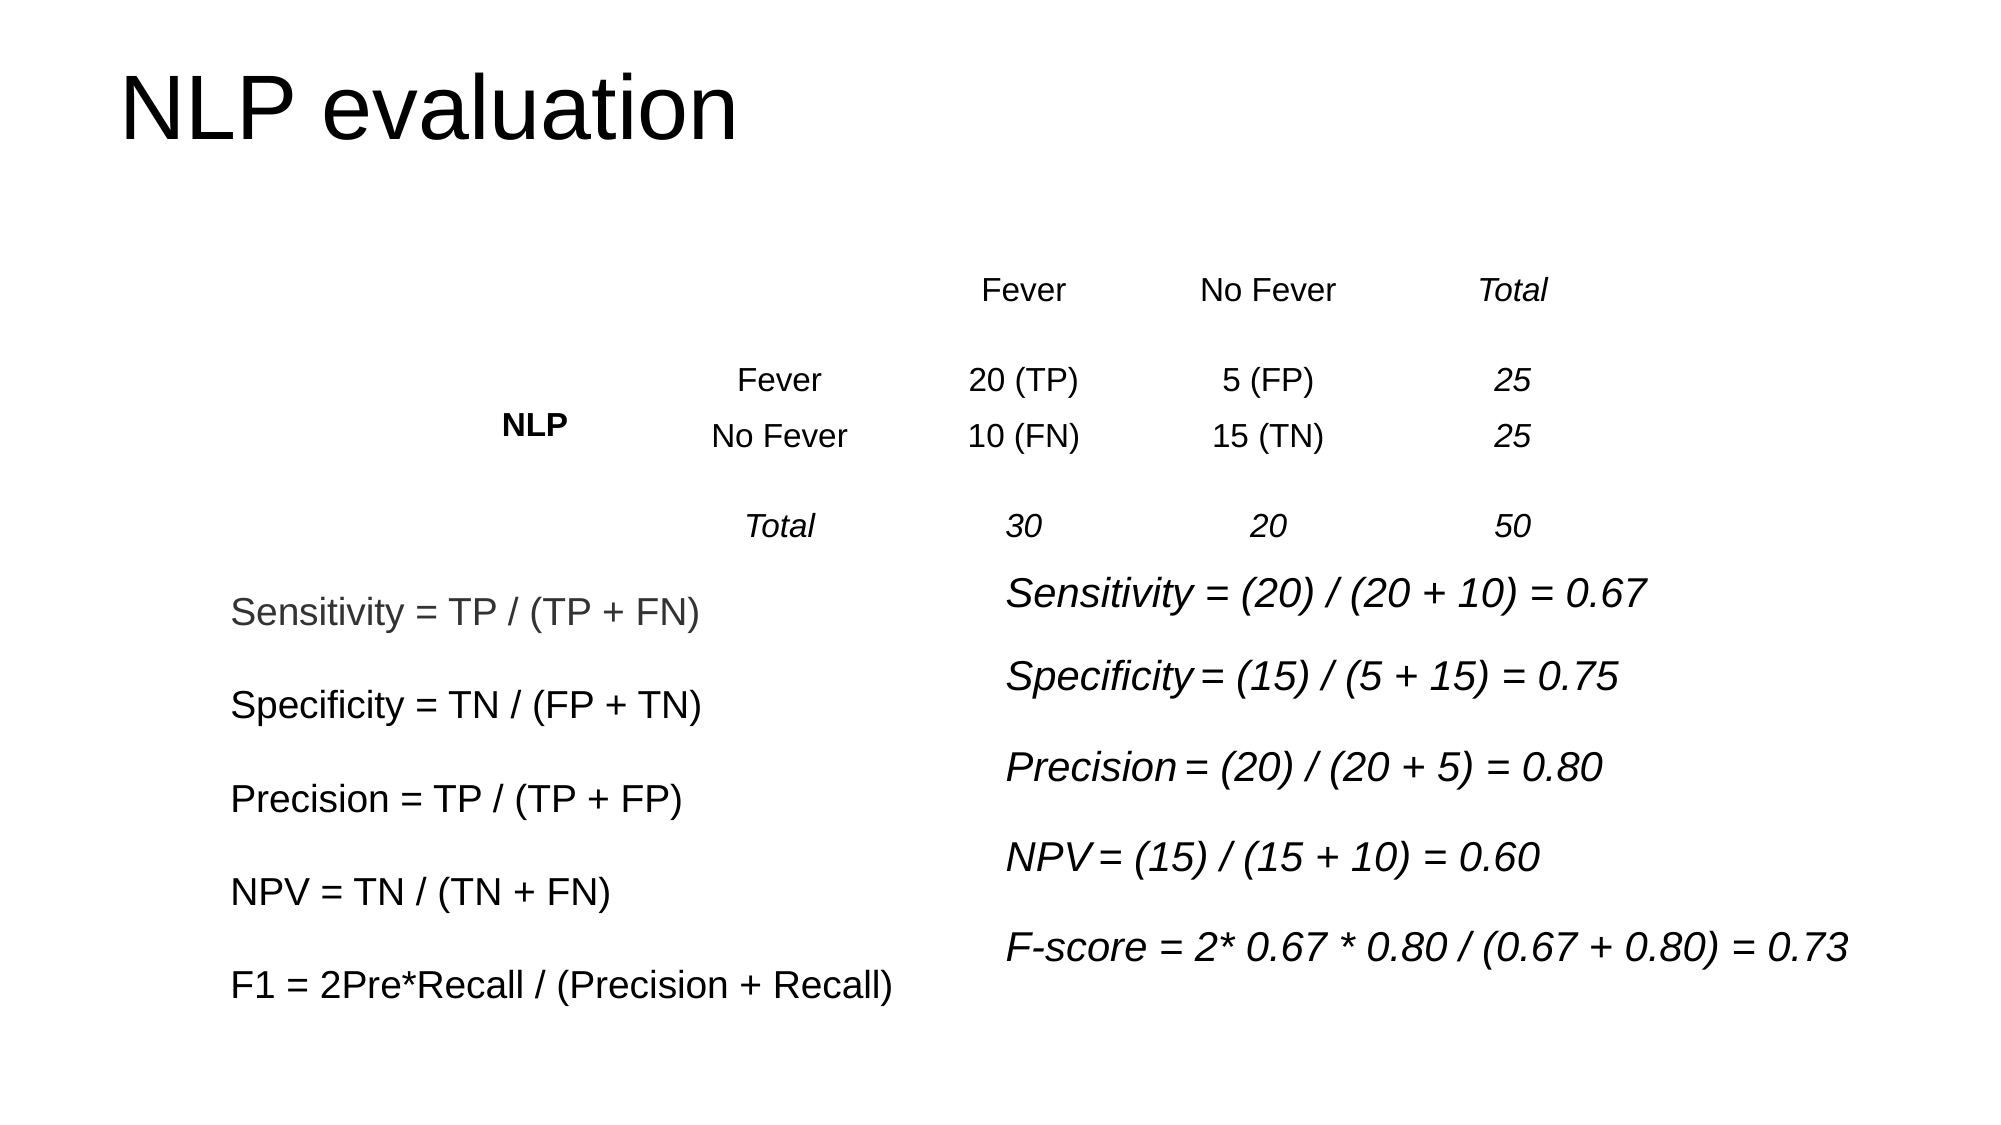

# NLP evaluation
|  |  | Gold standard |  |  |
| --- | --- | --- | --- | --- |
|  |  | Fever | No Fever | Total |
| NLP | Fever | 20 (TP) | 5 (FP) | 25 |
|  | No Fever | 10 (FN) | 15 (TN) | 25 |
|  | Total | 30 | 20 | 50 |
Sensitivity = (20) / (20 + 10) = 0.67
Specificity = (15) / (5 + 15) = 0.75
Precision = (20) / (20 + 5) = 0.80
NPV = (15) / (15 + 10) = 0.60
F-score = 2* 0.67 * 0.80 / (0.67 + 0.80) = 0.73

Sensitivity = TP / (TP + FN)

Specificity = TN / (FP + TN)

Precision = TP / (TP + FP)

NPV = TN / (TN + FN)

F1 = 2Pre*Recall / (Precision + Recall)